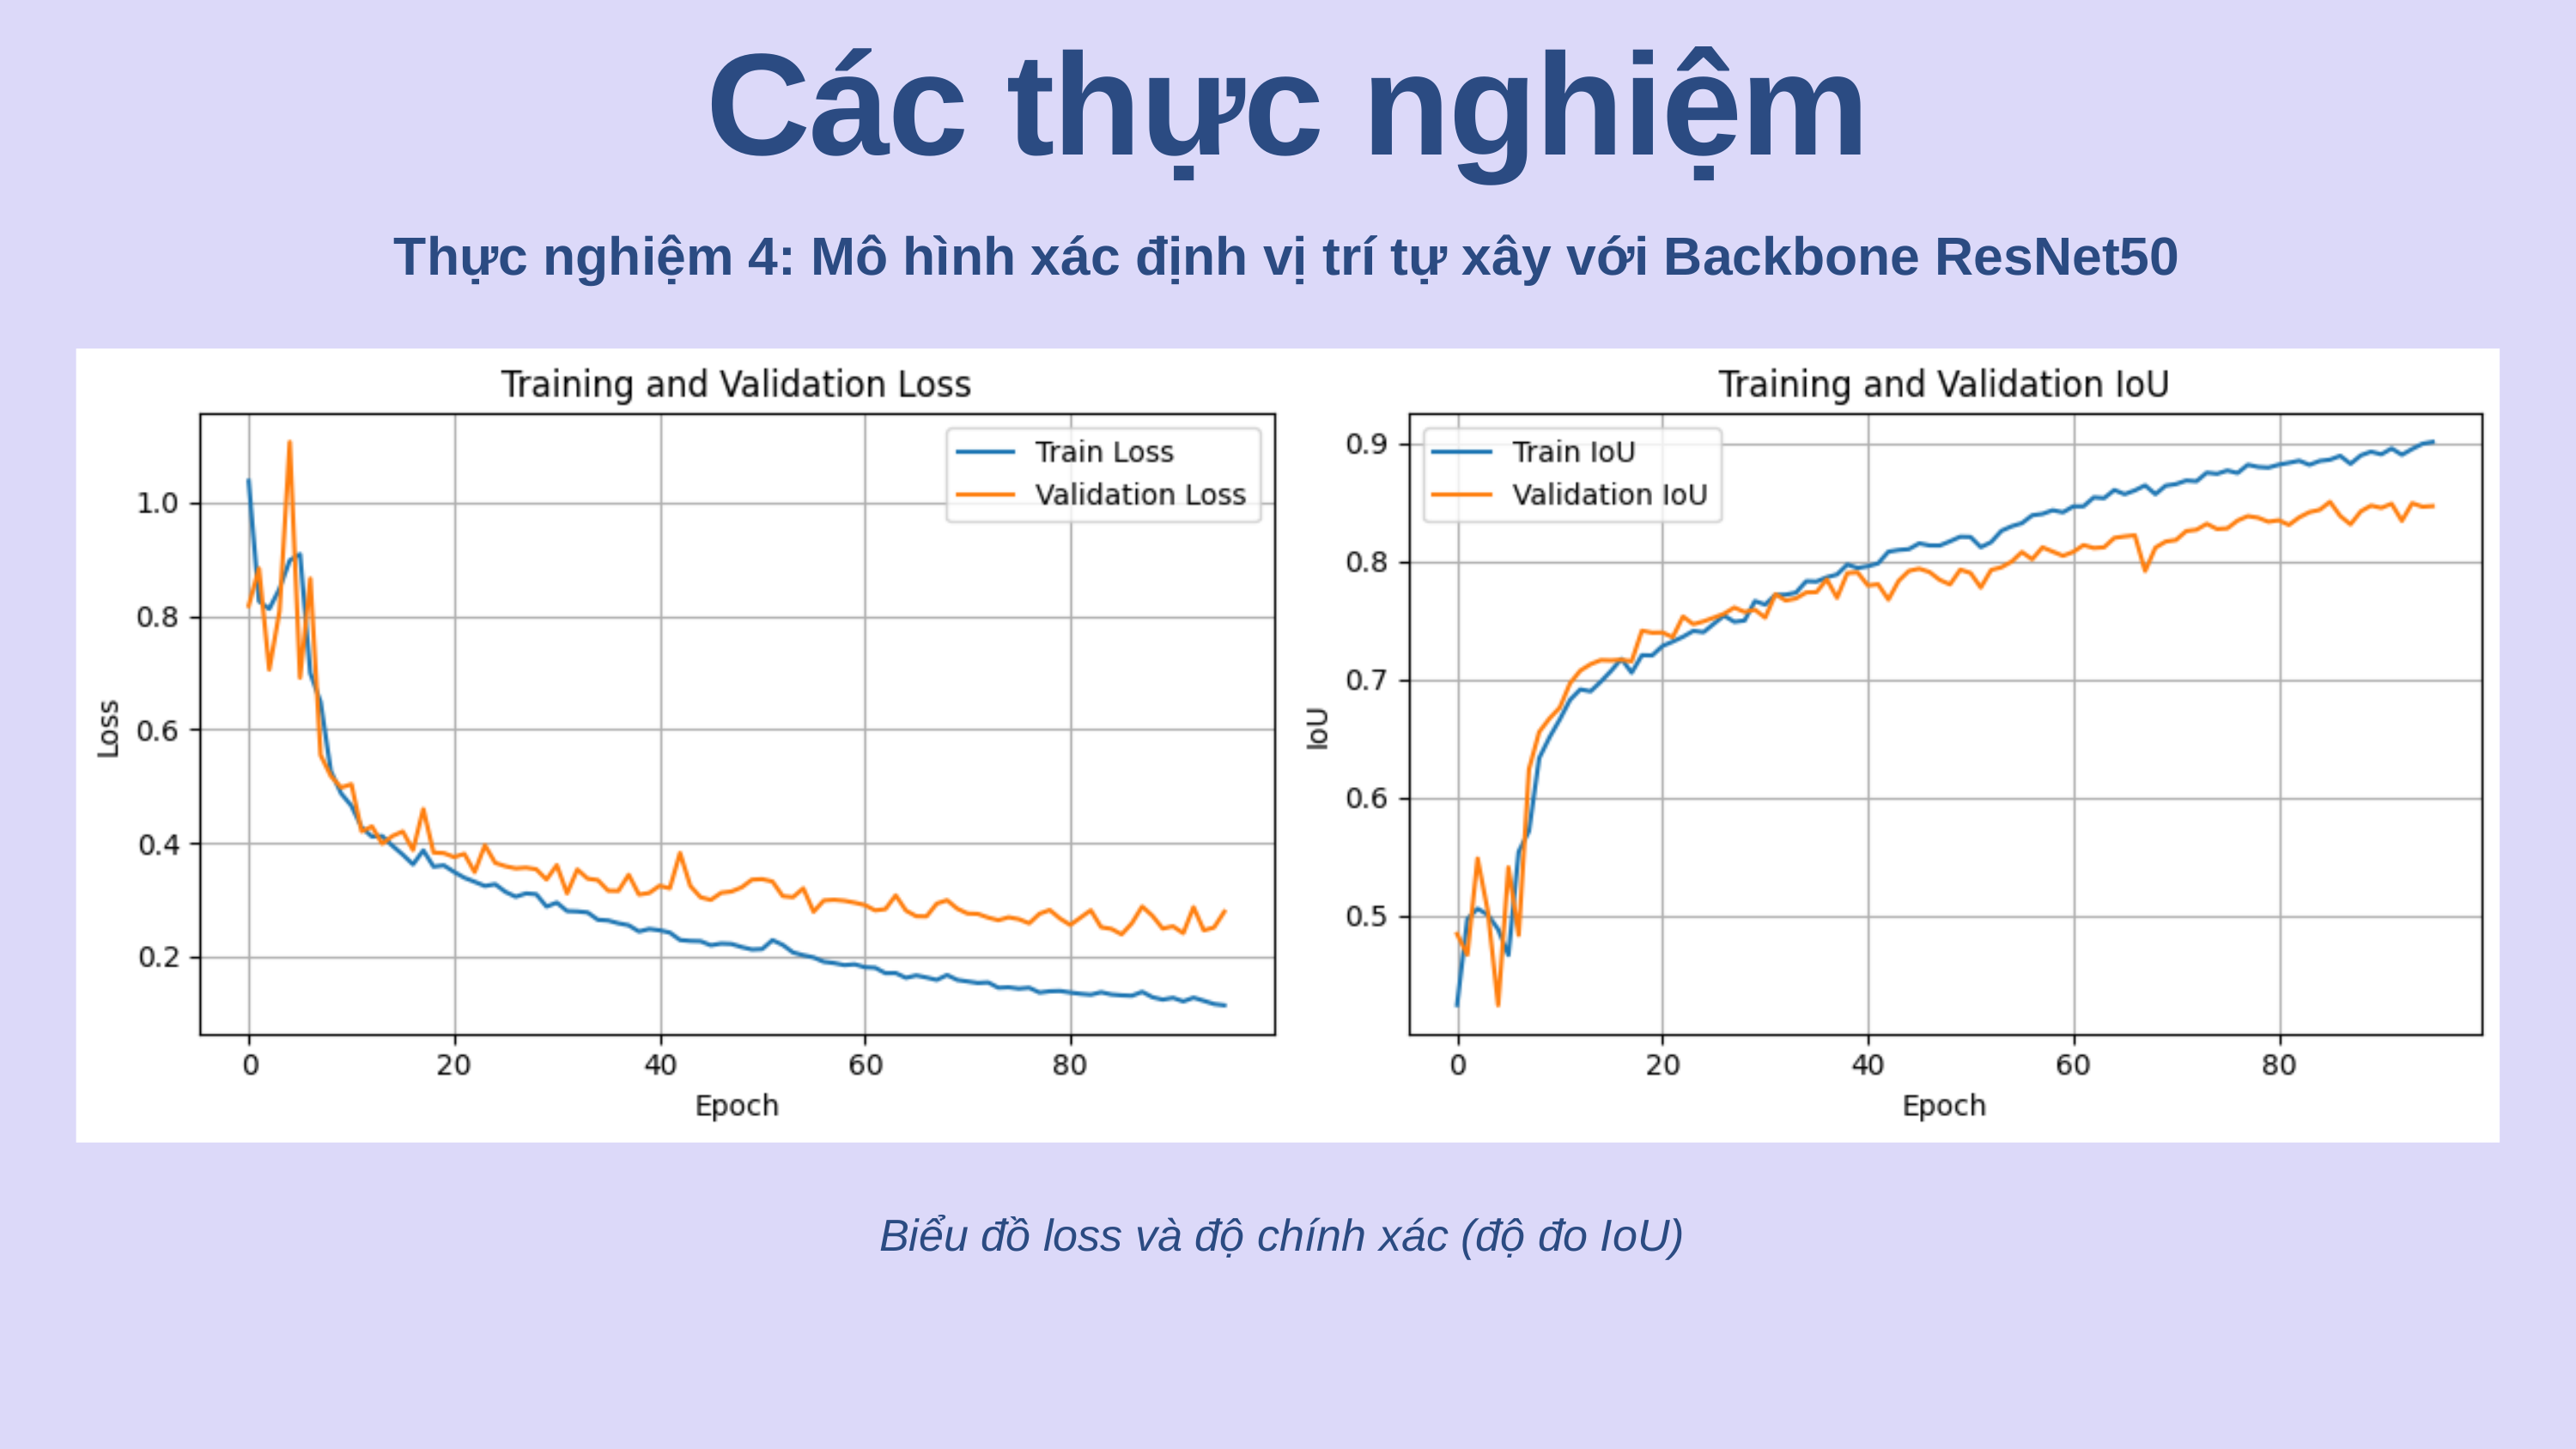

Các thực nghiệm
Thực nghiệm 4: Mô hình xác định vị trí tự xây với Backbone ResNet50

Biểu đồ loss và độ chính xác (độ đo IoU)